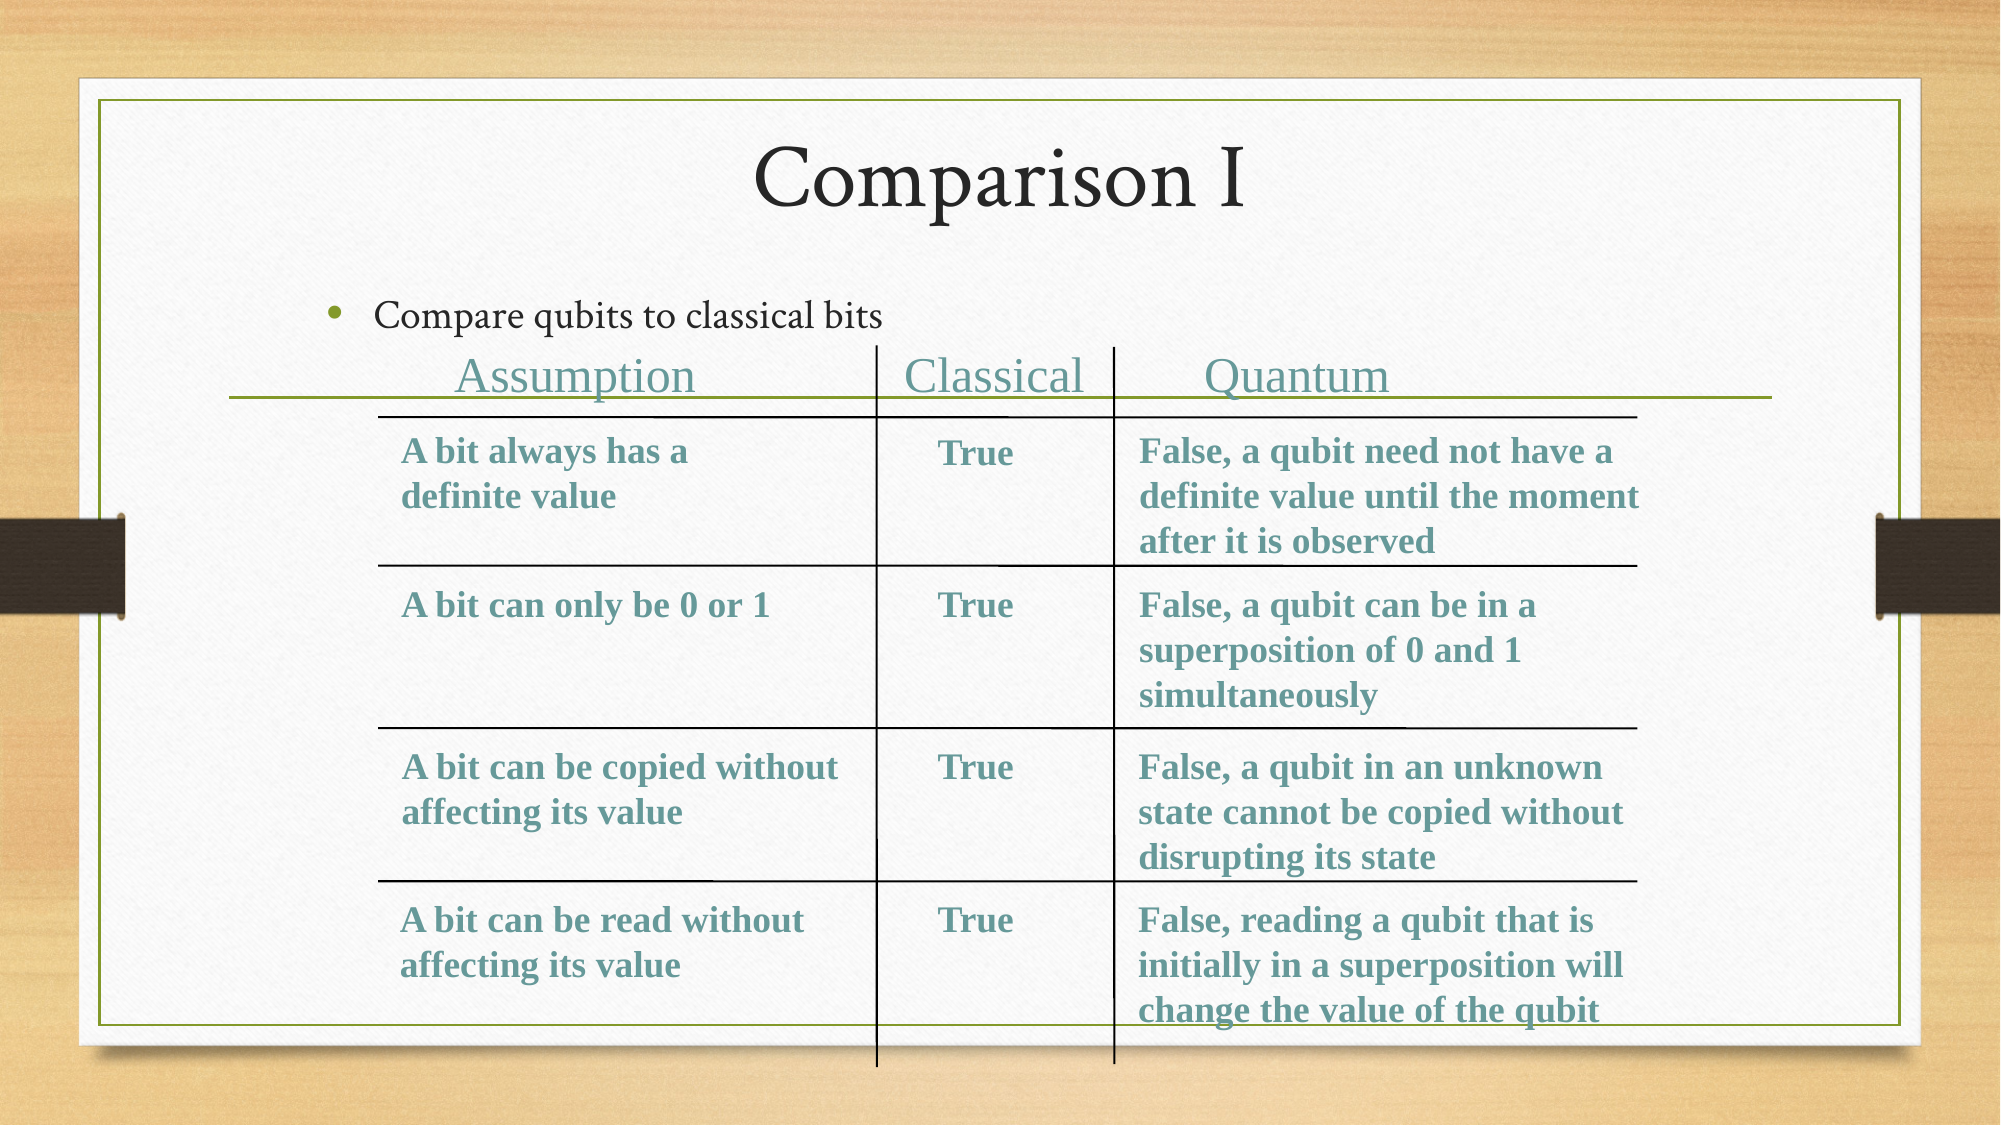

# Comparison I
Compare qubits to classical bits

Assumption		Classical	Quantum

A bit always has a
definite value
False, a qubit need not have a
definite value until the moment
after it is observed
True
A bit can only be 0 or 1
True
False, a qubit can be in a
superposition of 0 and 1
simultaneously
A bit can be copied without
affecting its value
True
False, a qubit in an unknown
state cannot be copied without
disrupting its state
A bit can be read without
affecting its value
True
False, reading a qubit that is
initially in a superposition will
change the value of the qubit